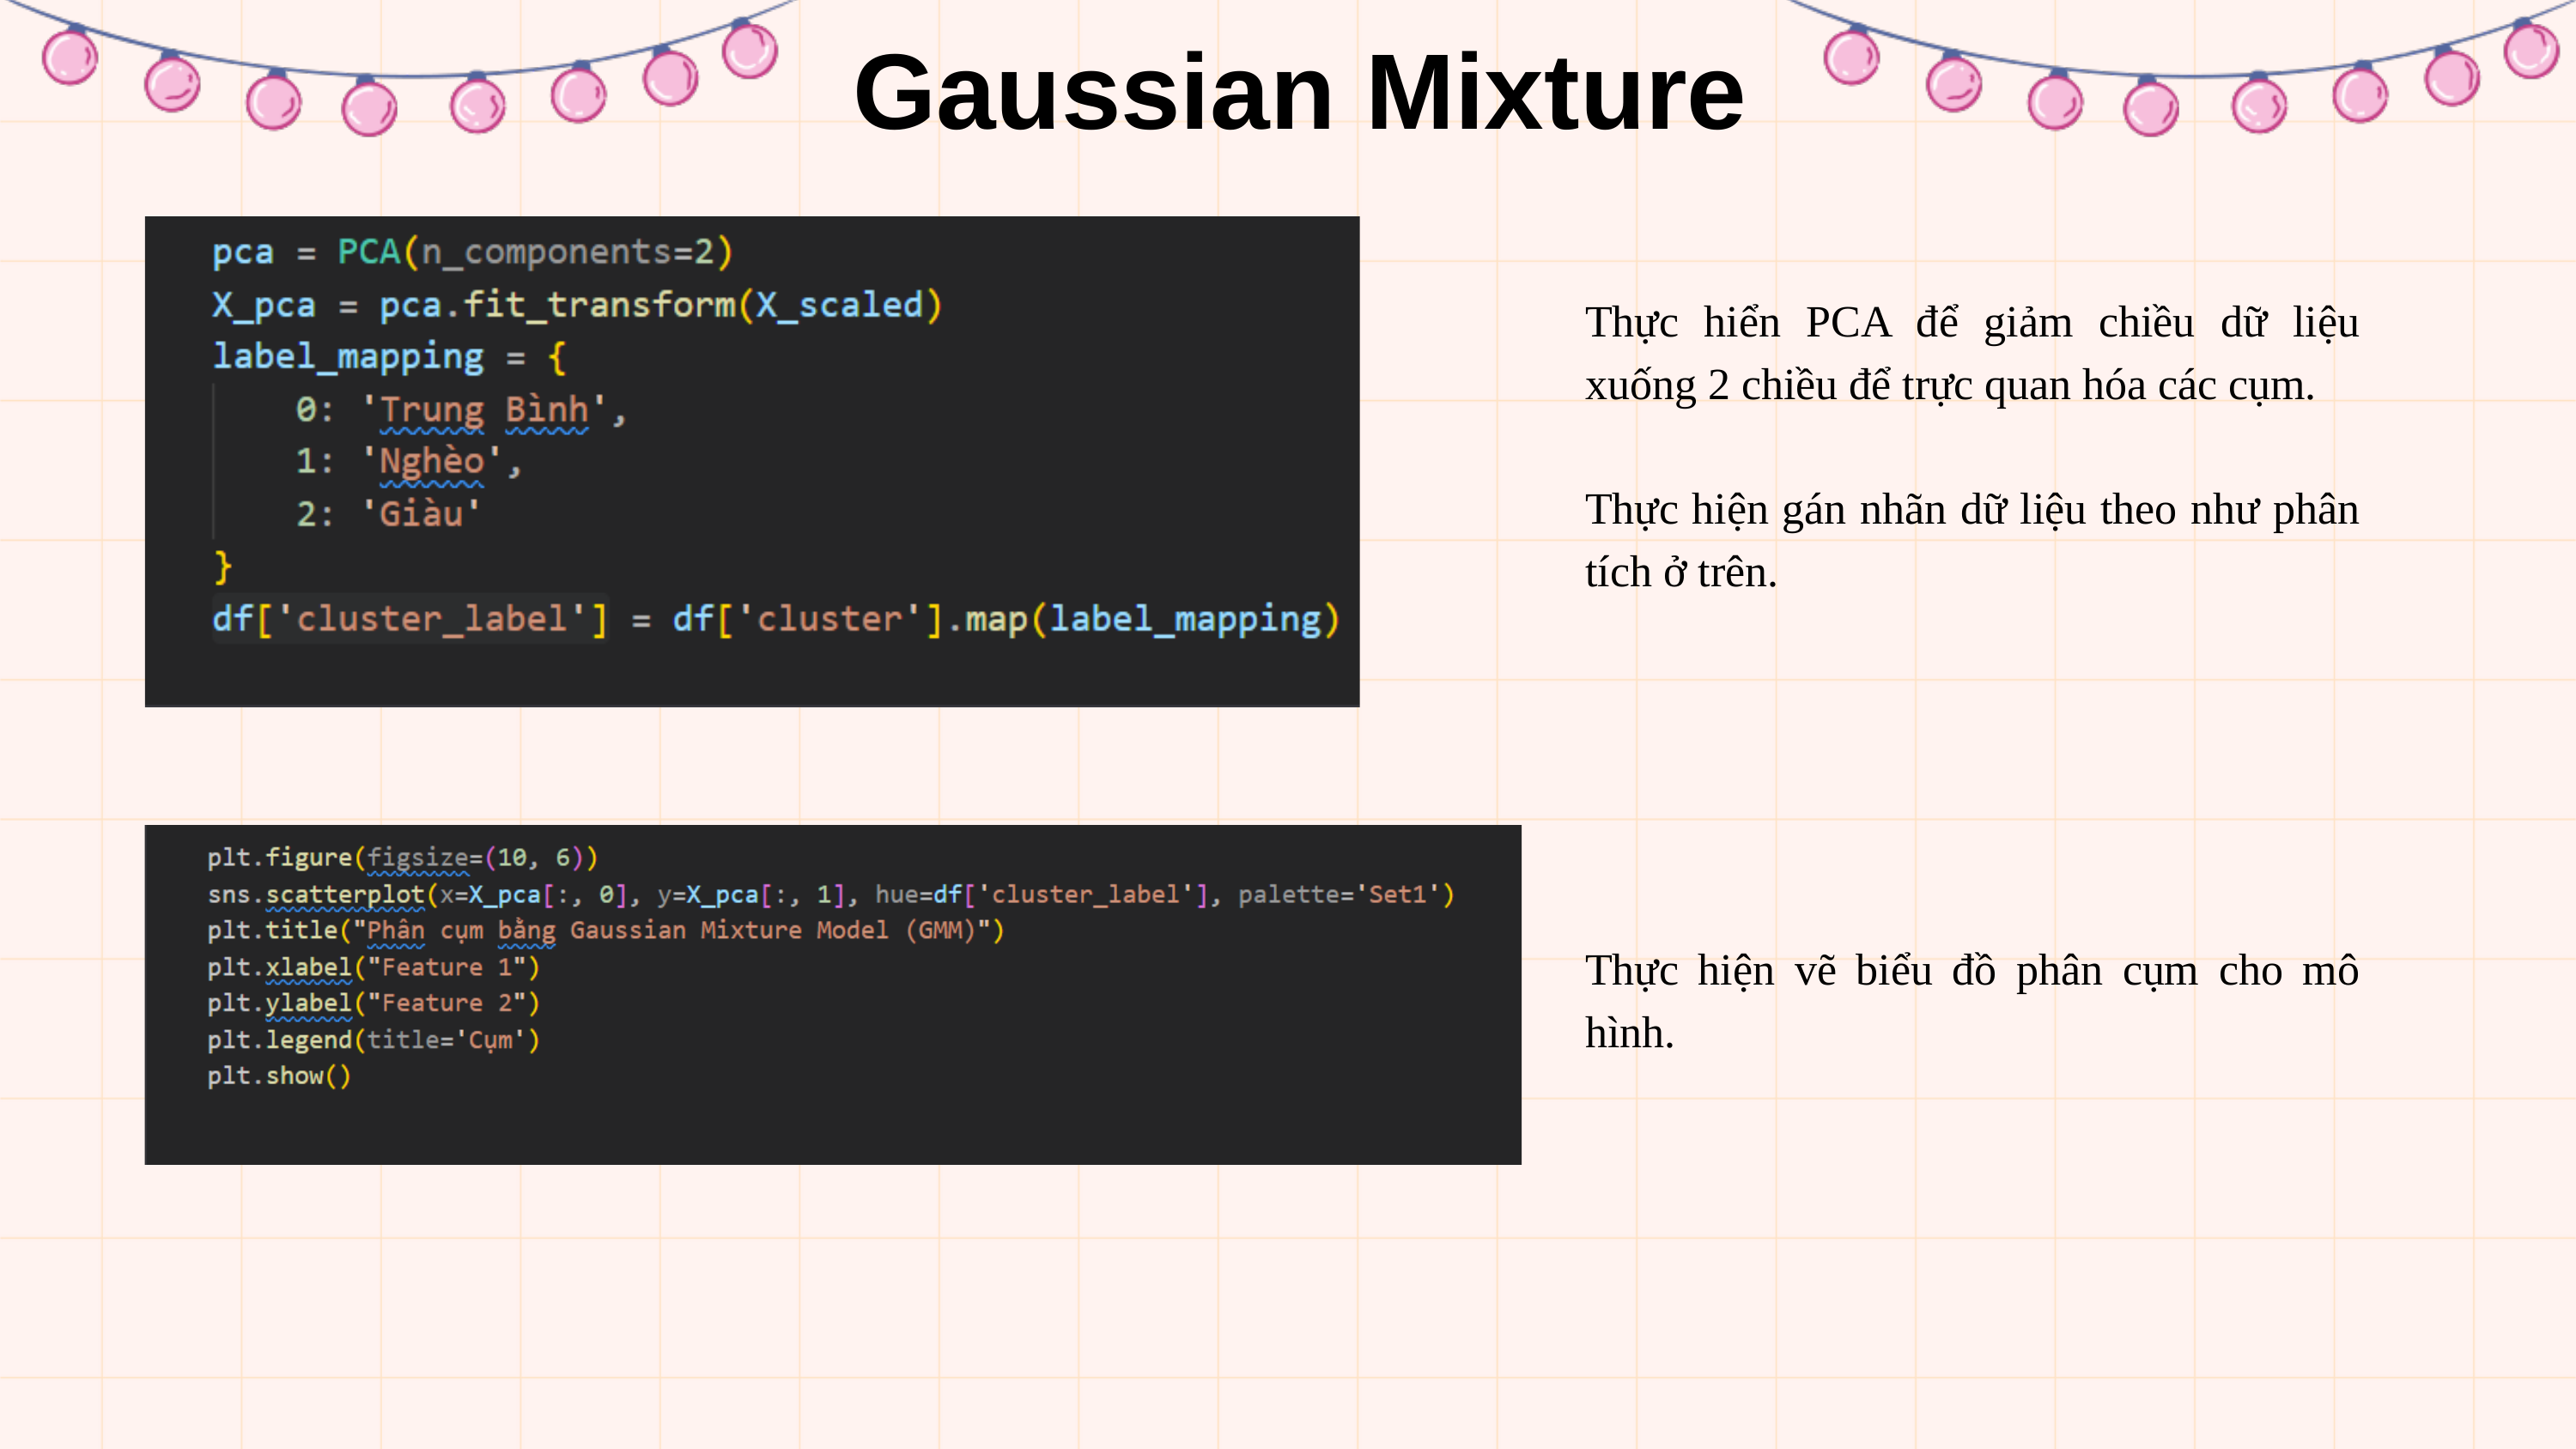

Gaussian Mixture

Thực hiển PCA để giảm chiều dữ liệu xuống 2 chiều để trực quan hóa các cụm.

Thực hiện gán nhãn dữ liệu theo như phân tích ở trên.

Thực hiện vẽ biểu đồ phân cụm cho mô hình.